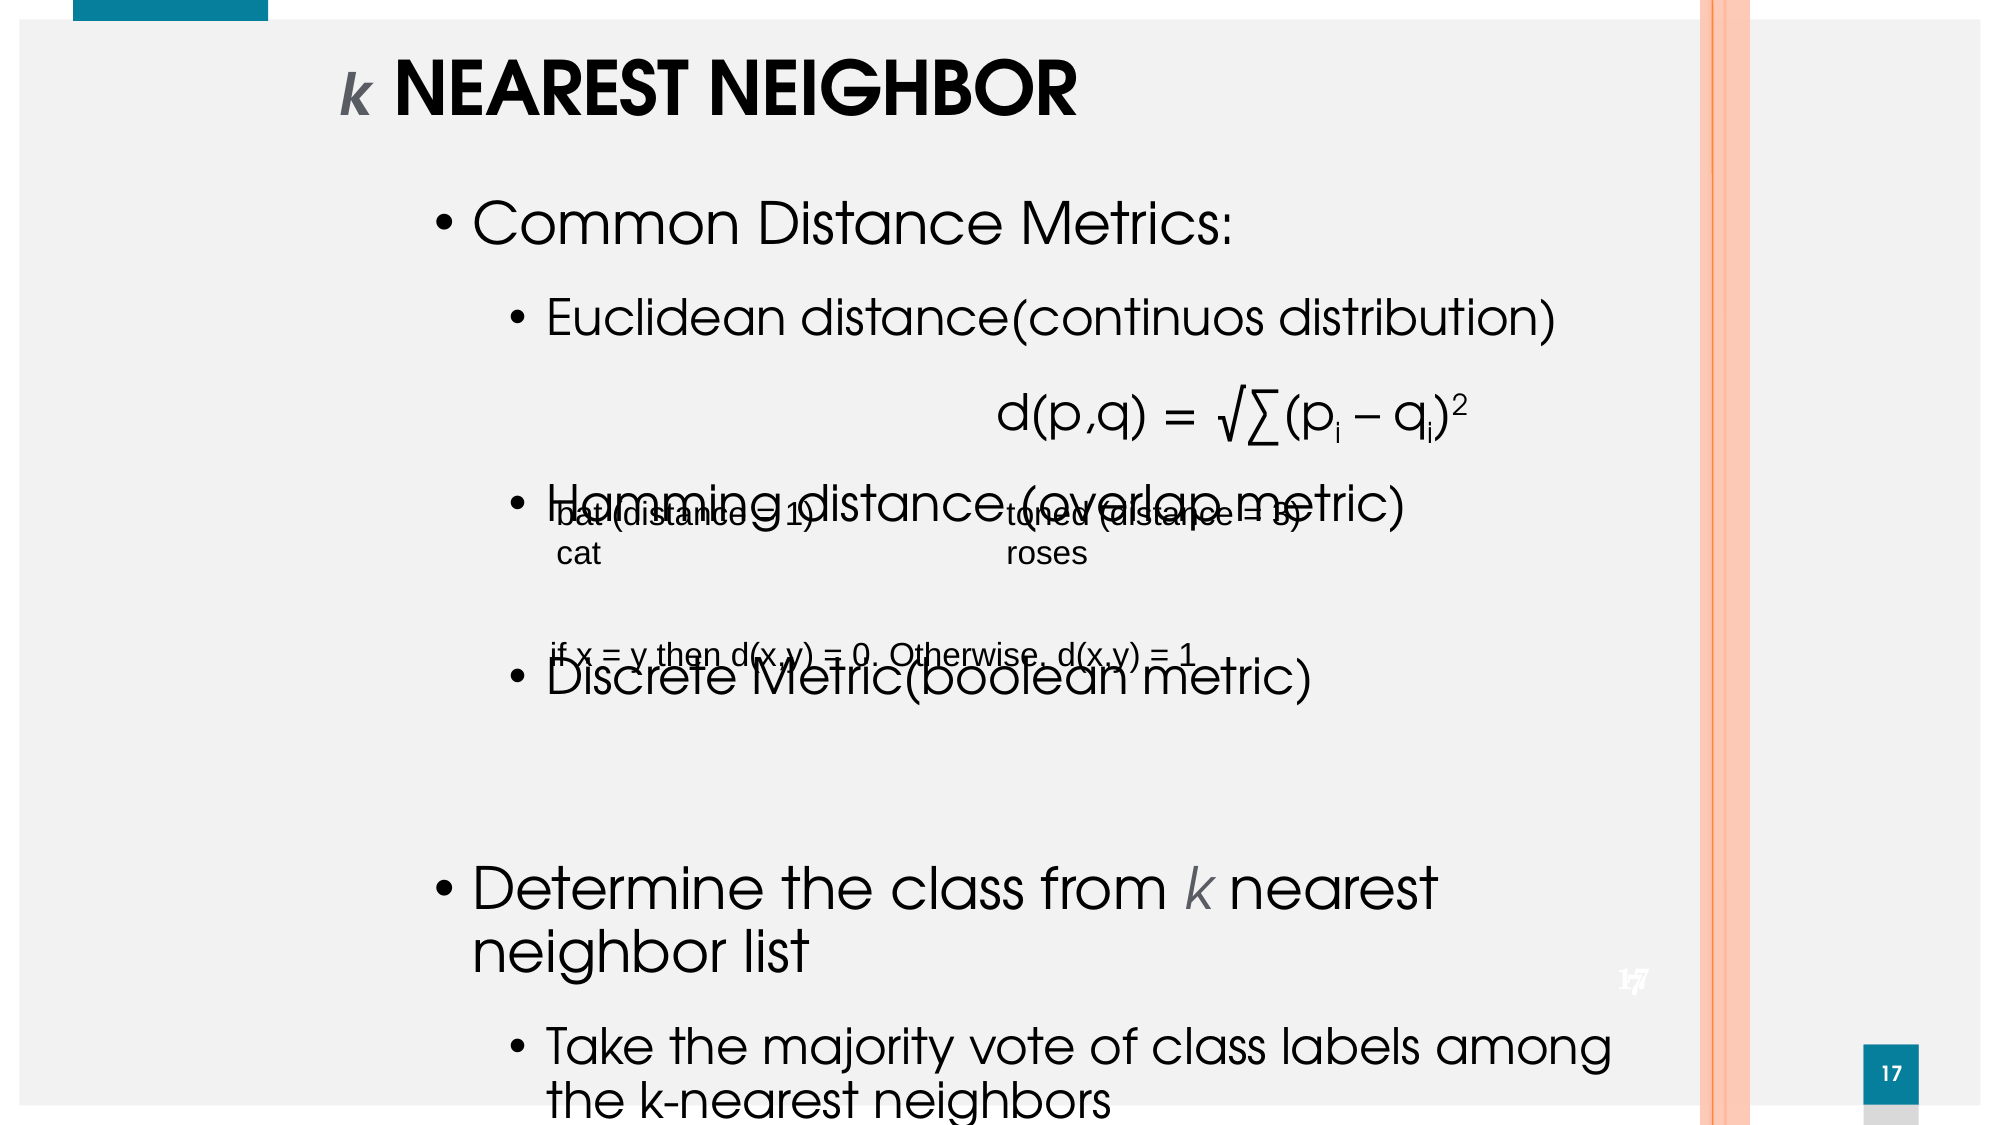

# k NEAREST NEIGHBOR
Common Distance Metrics:
Euclidean distance(continuos distribution)
				d(p,q) = √∑(pi – qi)2
Hamming distance (overlap metric)

Discrete Metric(boolean metric)

Determine the class from k nearest neighbor list
Take the majority vote of class labels among the k-nearest neighbors
Weighted factor
	w =1/d(generalized linear interpolation) or 1/d2
bat (distance = 1)		toned (distance = 3)
cat			roses
if x = y then d(x,y) = 0. Otherwise, d(x,y) = 1
7
17